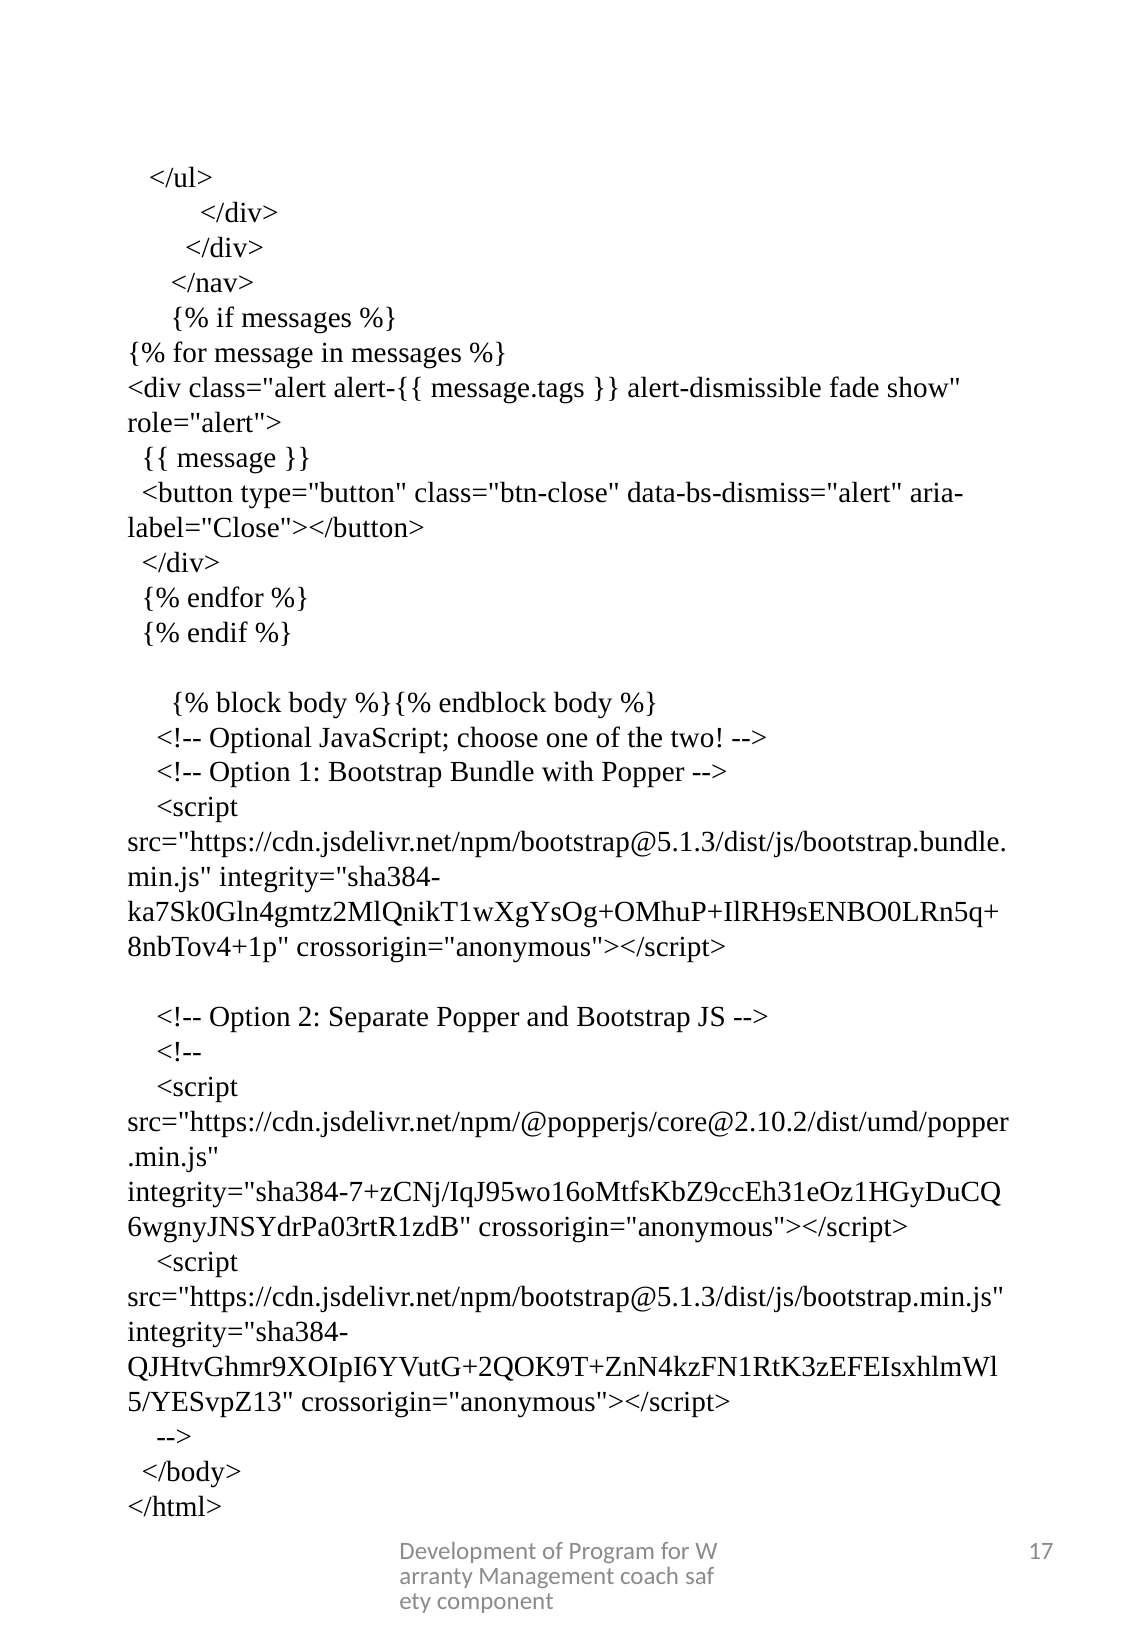

</ul>
          </div>
        </div>
      </nav>
      {% if messages %}
{% for message in messages %}
<div class="alert alert-{{ message.tags }} alert-dismissible fade show" role="alert">
  {{ message }}
  <button type="button" class="btn-close" data-bs-dismiss="alert" aria-label="Close"></button>
  </div>
  {% endfor %}
  {% endif %}

      {% block body %}{% endblock body %}
    <!-- Optional JavaScript; choose one of the two! -->
    <!-- Option 1: Bootstrap Bundle with Popper -->
    <script src="https://cdn.jsdelivr.net/npm/bootstrap@5.1.3/dist/js/bootstrap.bundle.min.js" integrity="sha384-ka7Sk0Gln4gmtz2MlQnikT1wXgYsOg+OMhuP+IlRH9sENBO0LRn5q+8nbTov4+1p" crossorigin="anonymous"></script>
    <!-- Option 2: Separate Popper and Bootstrap JS -->
    <!--
    <script src="https://cdn.jsdelivr.net/npm/@popperjs/core@2.10.2/dist/umd/popper.min.js" integrity="sha384-7+zCNj/IqJ95wo16oMtfsKbZ9ccEh31eOz1HGyDuCQ6wgnyJNSYdrPa03rtR1zdB" crossorigin="anonymous"></script>
    <script src="https://cdn.jsdelivr.net/npm/bootstrap@5.1.3/dist/js/bootstrap.min.js" integrity="sha384-QJHtvGhmr9XOIpI6YVutG+2QOK9T+ZnN4kzFN1RtK3zEFEIsxhlmWl5/YESvpZ13" crossorigin="anonymous"></script>
    -->
  </body>
</html>
Development of Program for Warranty Management coach safety component
17